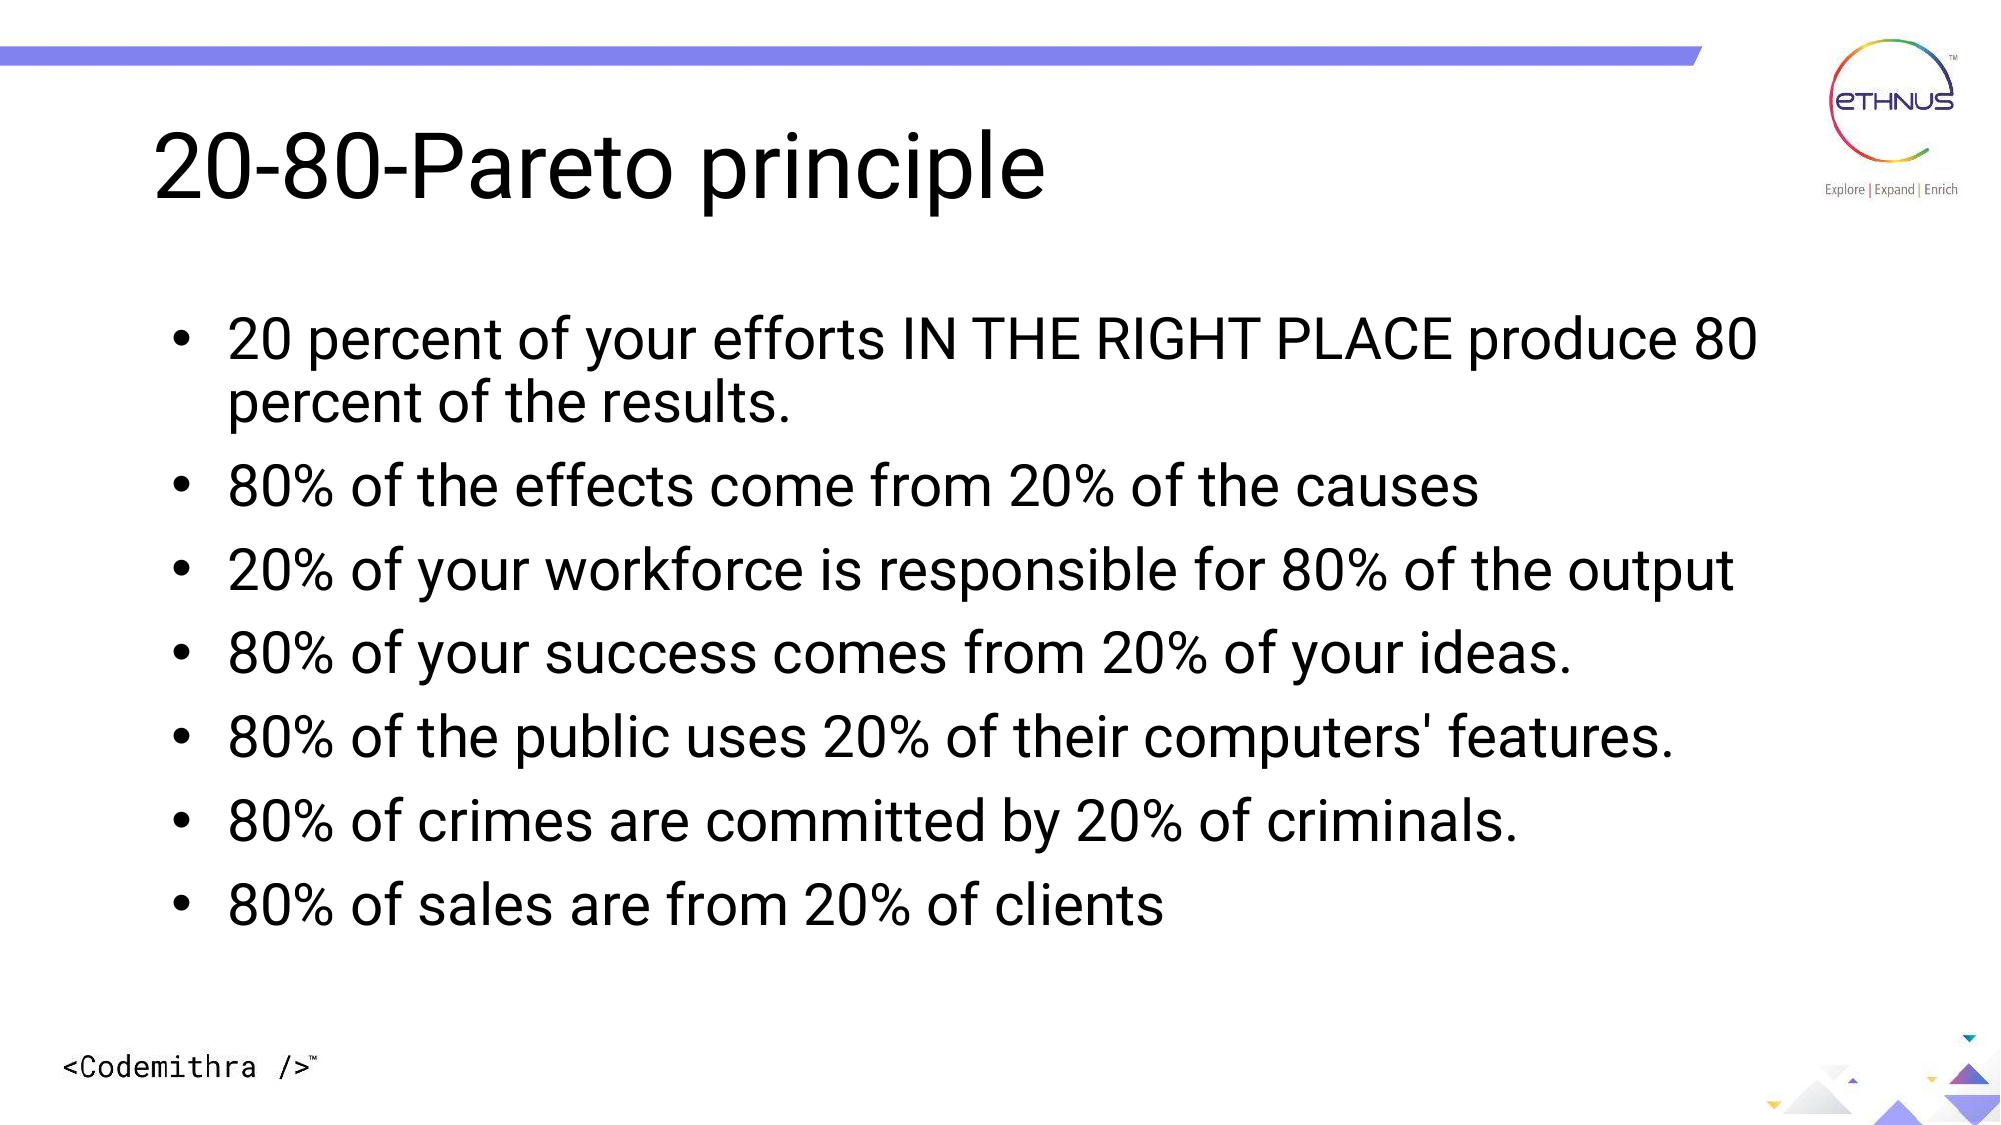

# 20-80-Pareto principle
20 percent of your efforts IN THE RIGHT PLACE produce 80 percent of the results.
80% of the effects come from 20% of the causes
20% of your workforce is responsible for 80% of the output
80% of your success comes from 20% of your ideas.
80% of the public uses 20% of their computers' features.
80% of crimes are committed by 20% of criminals.
80% of sales are from 20% of clients